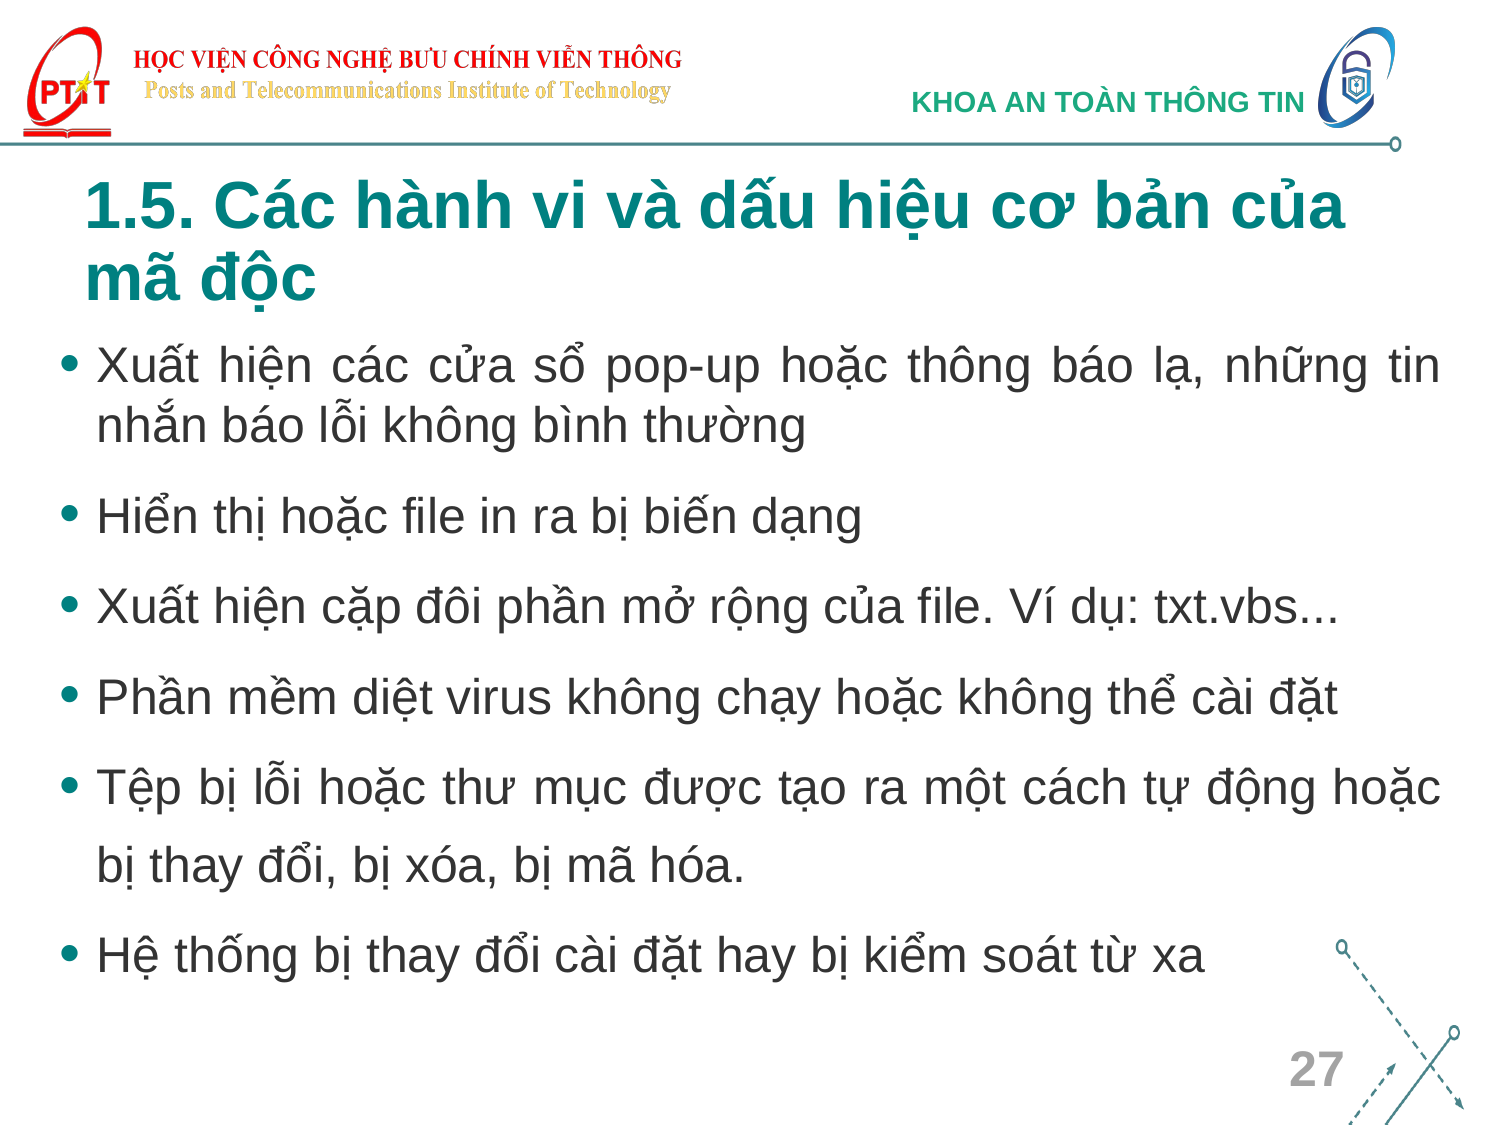

# 1.5. Các hành vi và dấu hiệu cơ bản của mã độc
Xuất hiện các cửa sổ pop-up hoặc thông báo lạ, những tin nhắn báo lỗi không bình thường
Hiển thị hoặc file in ra bị biến dạng
Xuất hiện cặp đôi phần mở rộng của file. Ví dụ: txt.vbs...
Phần mềm diệt virus không chạy hoặc không thể cài đặt
Tệp bị lỗi hoặc thư mục được tạo ra một cách tự động hoặc bị thay đổi, bị xóa, bị mã hóa.
Hệ thống bị thay đổi cài đặt hay bị kiểm soát từ xa